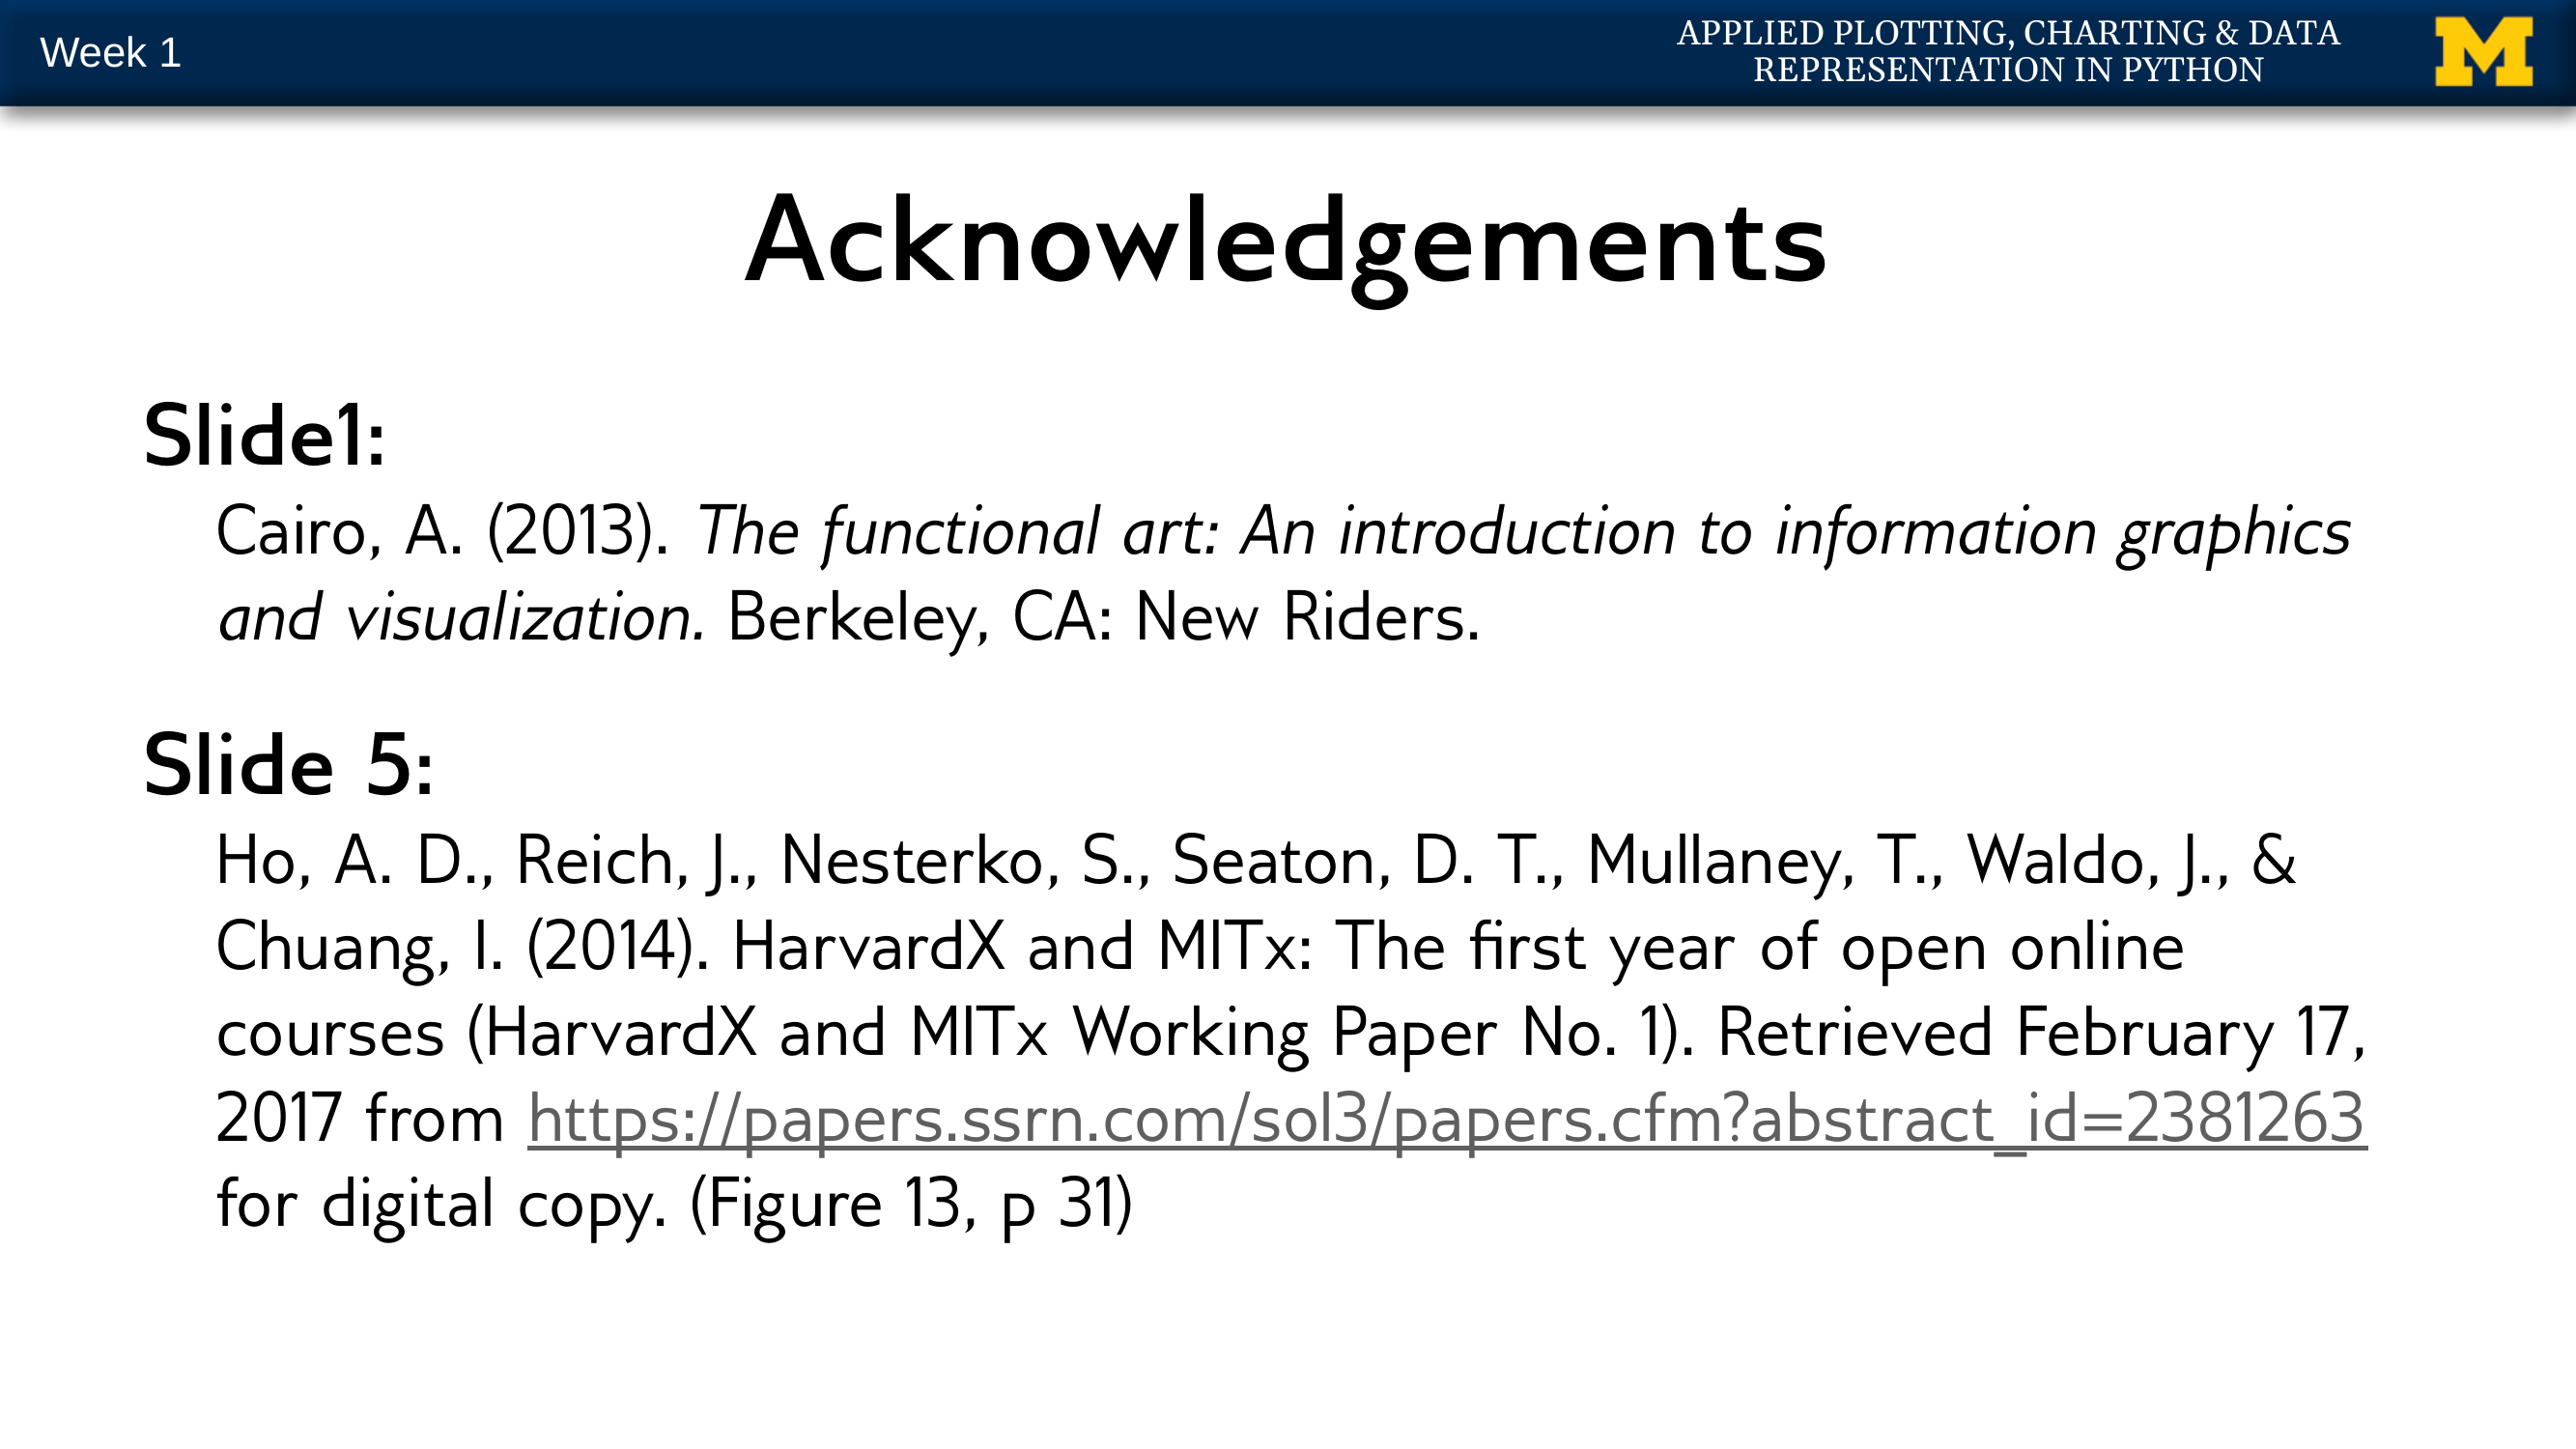

# Acknowledgements
Slide1:
Cairo, A. (2013). The functional art: An introduction to information graphics and visualization. Berkeley, CA: New Riders.

Slide 5:
Ho, A. D., Reich, J., Nesterko, S., Seaton, D. T., Mullaney, T., Waldo, J., & Chuang, I. (2014). HarvardX and MITx: The first year of open online courses (HarvardX and MITx Working Paper No. 1). Retrieved February 17, 2017 from https://papers.ssrn.com/sol3/papers.cfm?abstract_id=2381263 for digital copy. (Figure 13, p 31)